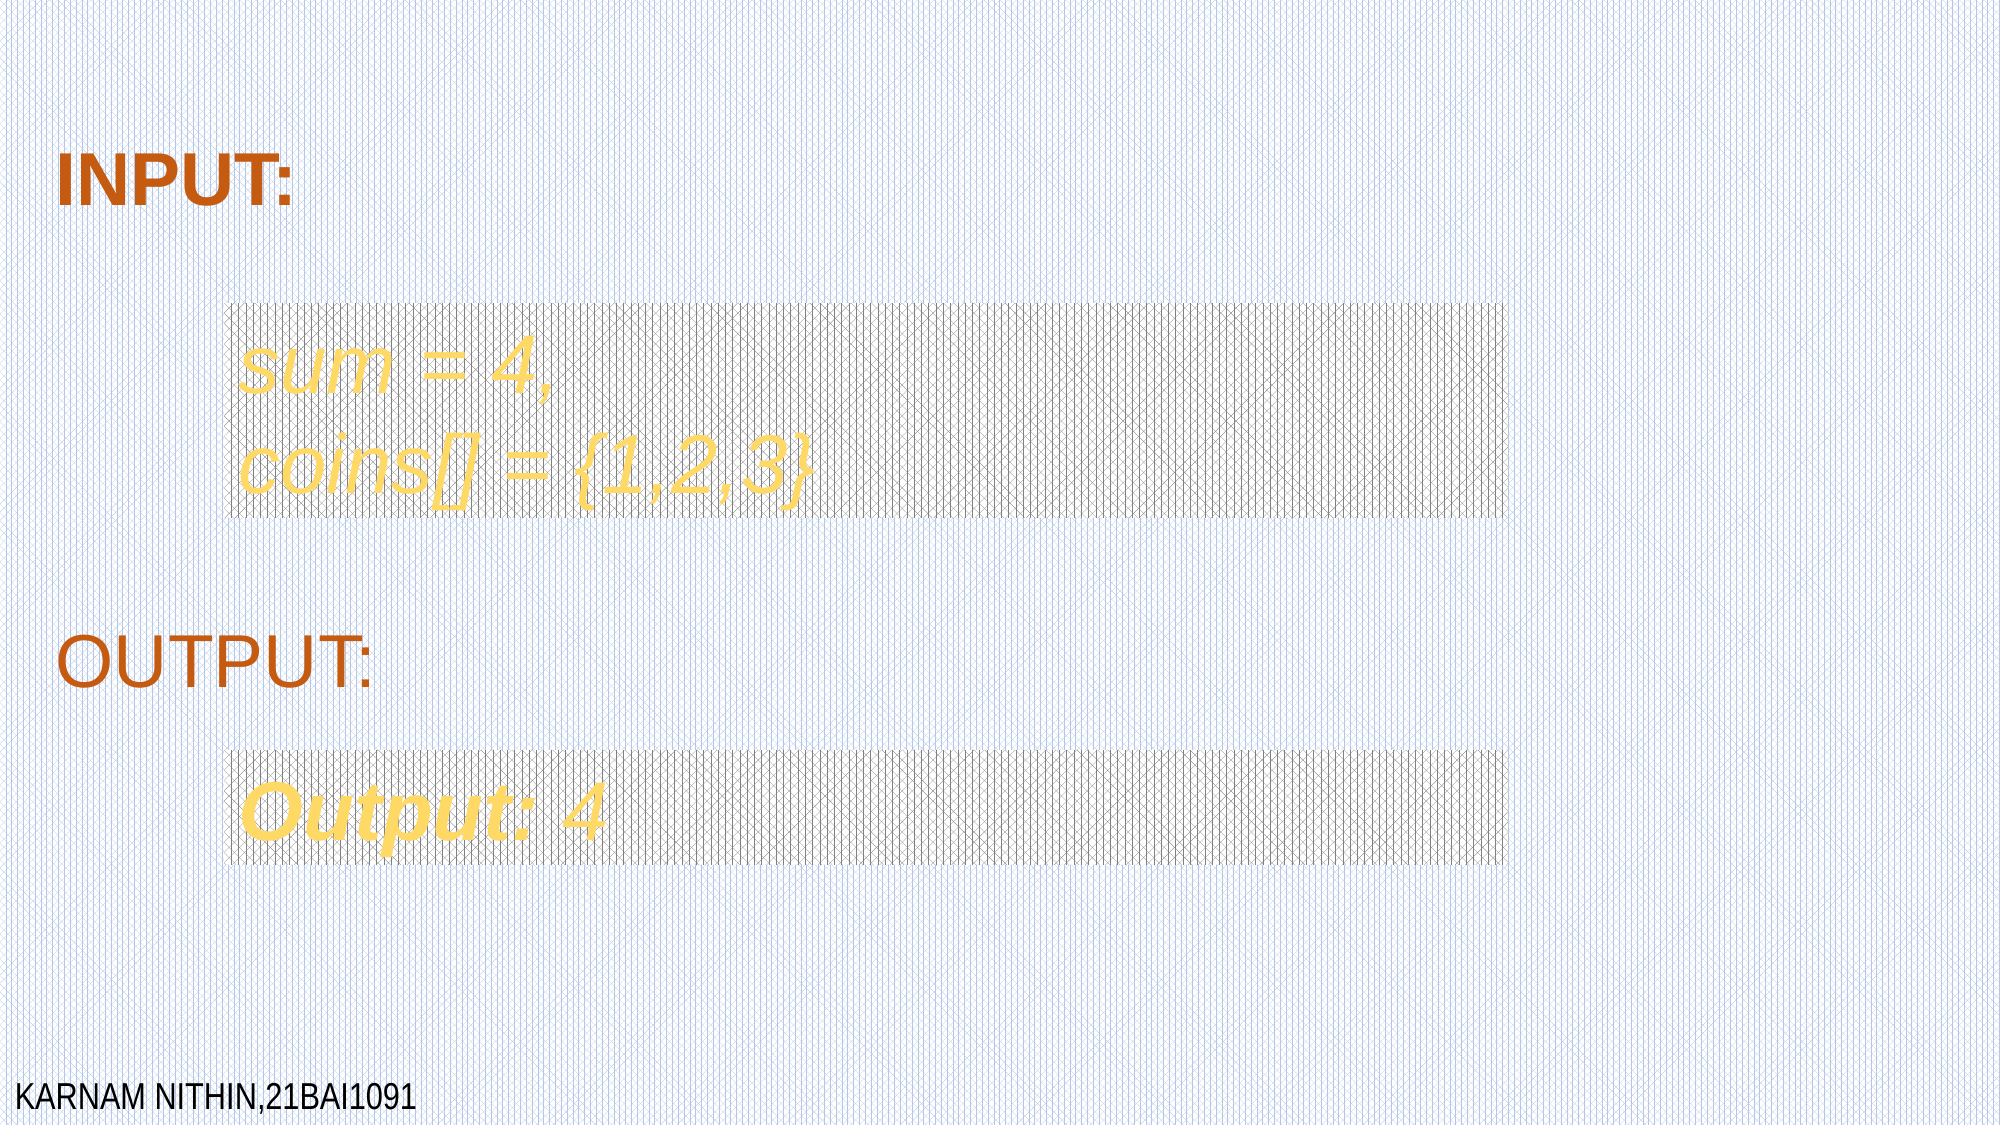

INPUT:
sum = 4,
coins[] = {1,2,3}
OUTPUT:
Output: 4
KARNAM NITHIN,21BAI1091